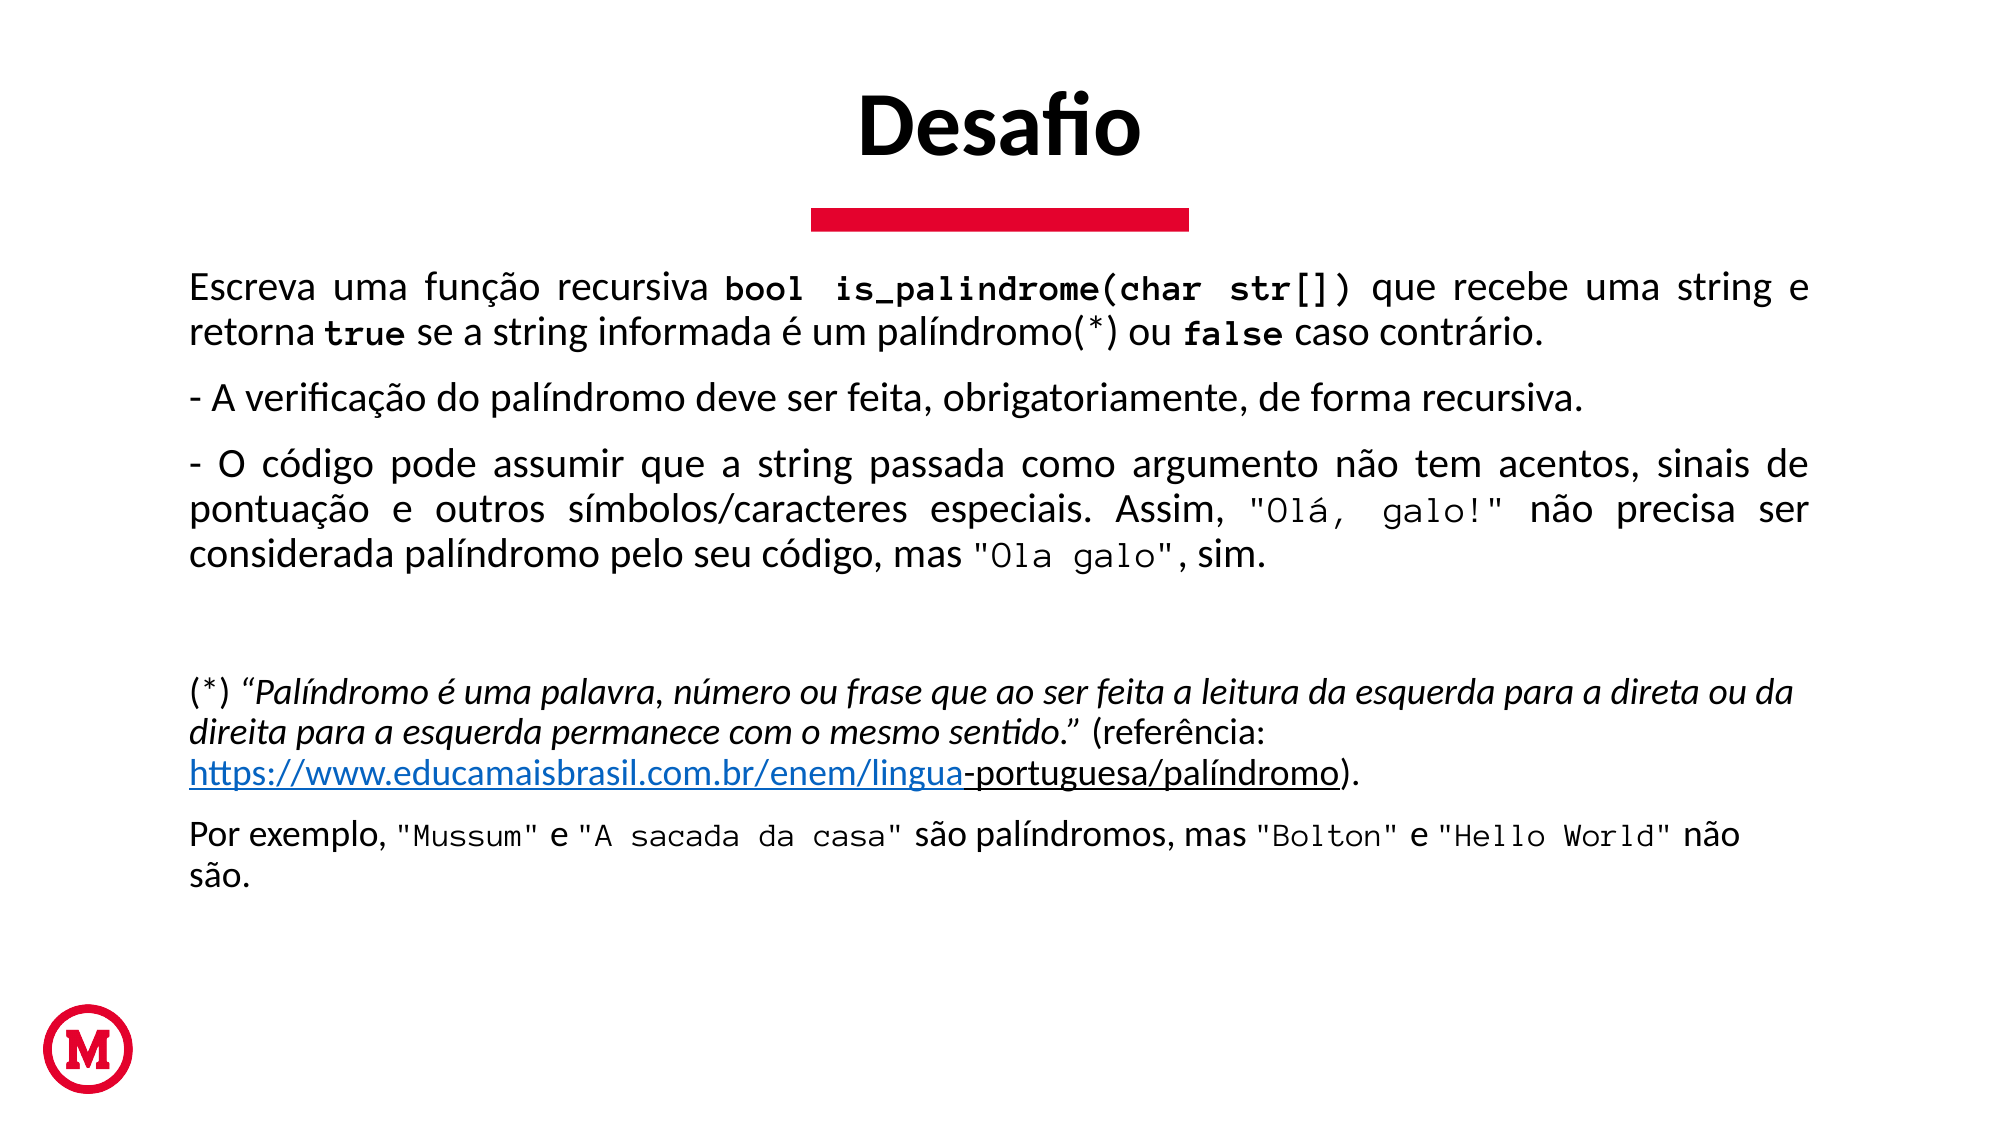

# Desafio
Escreva uma função recursiva bool is_palindrome(char str[]) que recebe uma string e retorna true se a string informada é um palíndromo(*) ou false caso contrário.
- A verificação do palíndromo deve ser feita, obrigatoriamente, de forma recursiva.
- O código pode assumir que a string passada como argumento não tem acentos, sinais de pontuação e outros símbolos/caracteres especiais. Assim, "Olá, galo!" não precisa ser considerada palíndromo pelo seu código, mas "Ola galo", sim.

(*) “Palíndromo é uma palavra, número ou frase que ao ser feita a leitura da esquerda para a direta ou da direita para a esquerda permanece com o mesmo sentido.” (referência: https://www.educamaisbrasil.com.br/enem/lingua-portuguesa/palíndromo).
Por exemplo, "Mussum" e "A sacada da casa" são palíndromos, mas "Bolton" e "Hello World" não são.